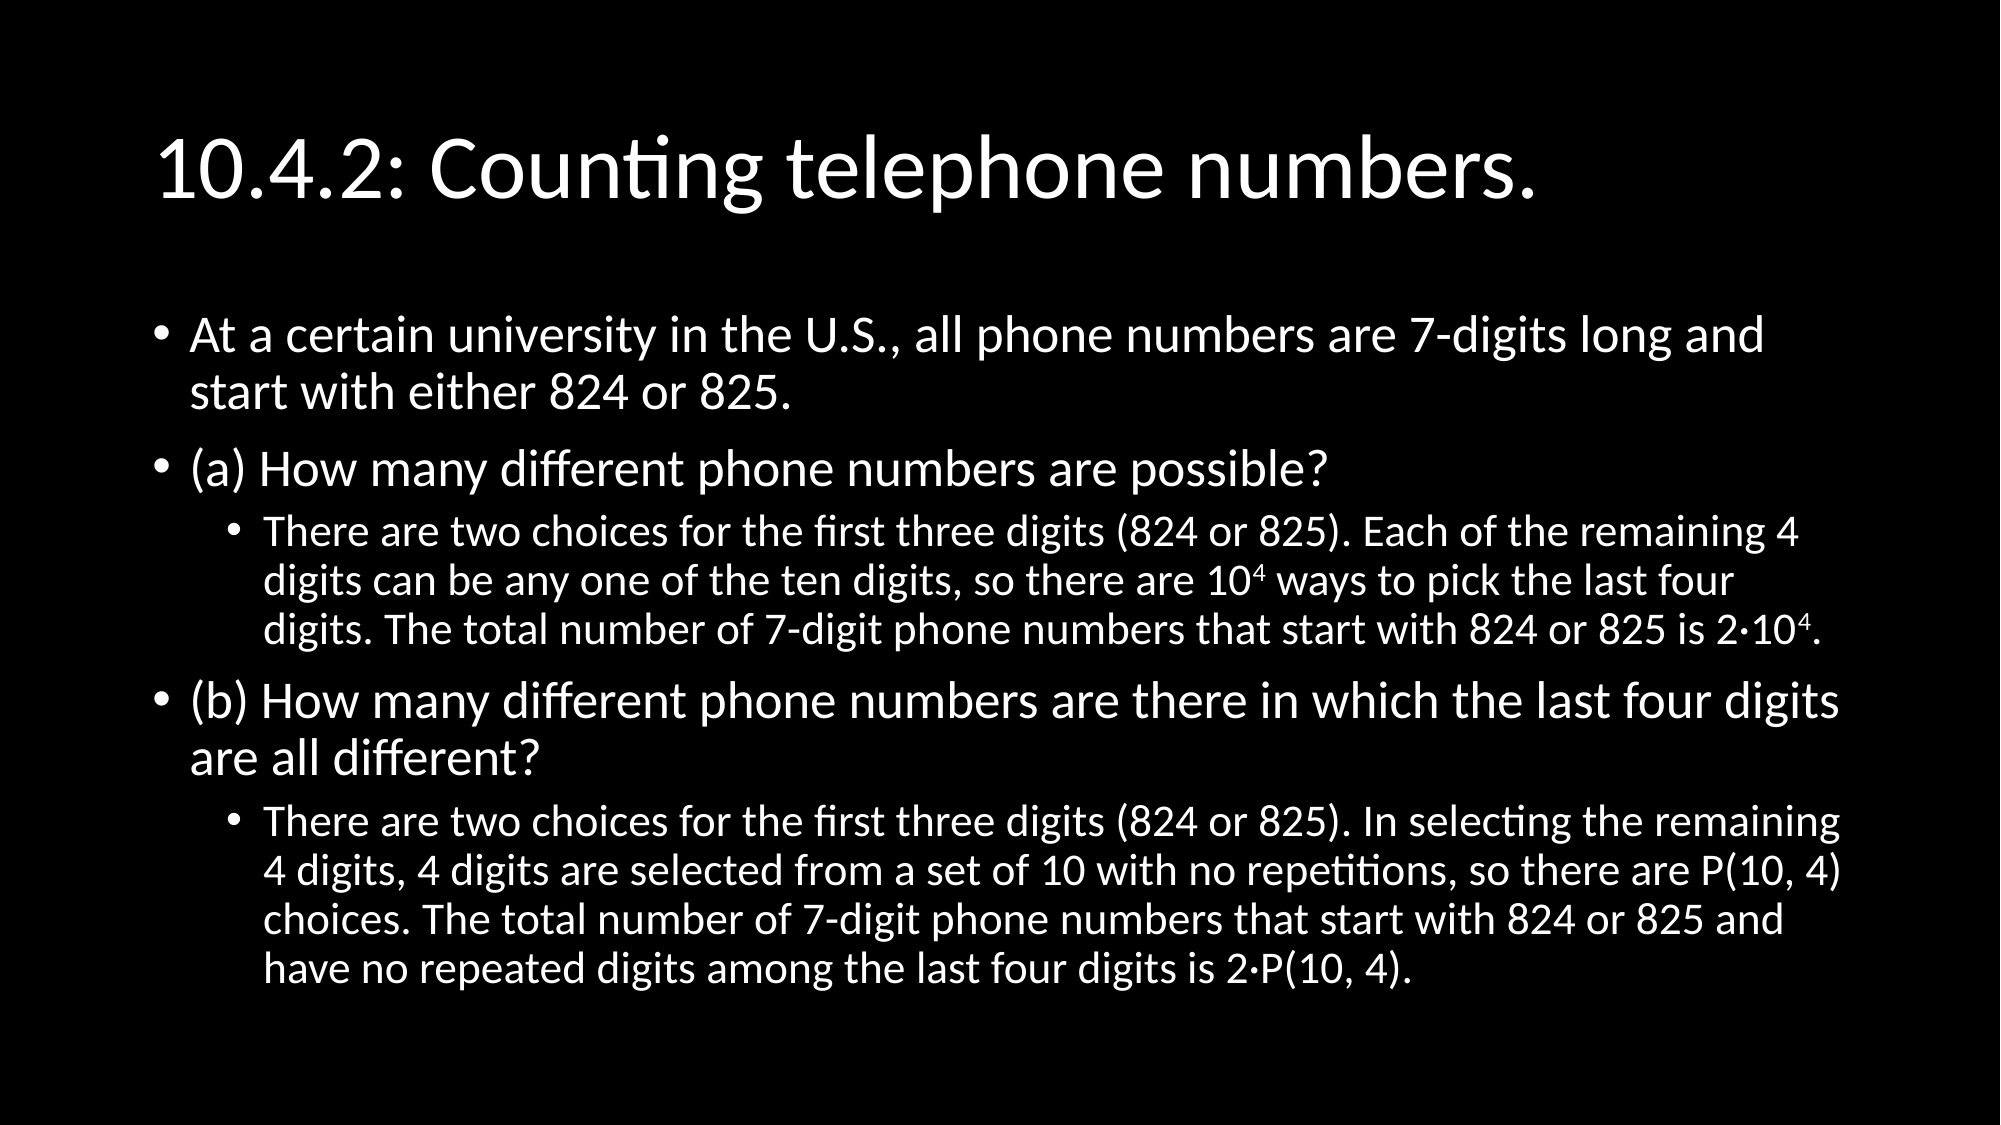

# 10.4.2: Counting telephone numbers.
At a certain university in the U.S., all phone numbers are 7-digits long and start with either 824 or 825.
(a) How many different phone numbers are possible?
There are two choices for the first three digits (824 or 825). Each of the remaining 4 digits can be any one of the ten digits, so there are 104 ways to pick the last four digits. The total number of 7-digit phone numbers that start with 824 or 825 is 2·104.
(b) How many different phone numbers are there in which the last four digits are all different?
There are two choices for the first three digits (824 or 825). In selecting the remaining 4 digits, 4 digits are selected from a set of 10 with no repetitions, so there are P(10, 4) choices. The total number of 7-digit phone numbers that start with 824 or 825 and have no repeated digits among the last four digits is 2·P(10, 4).